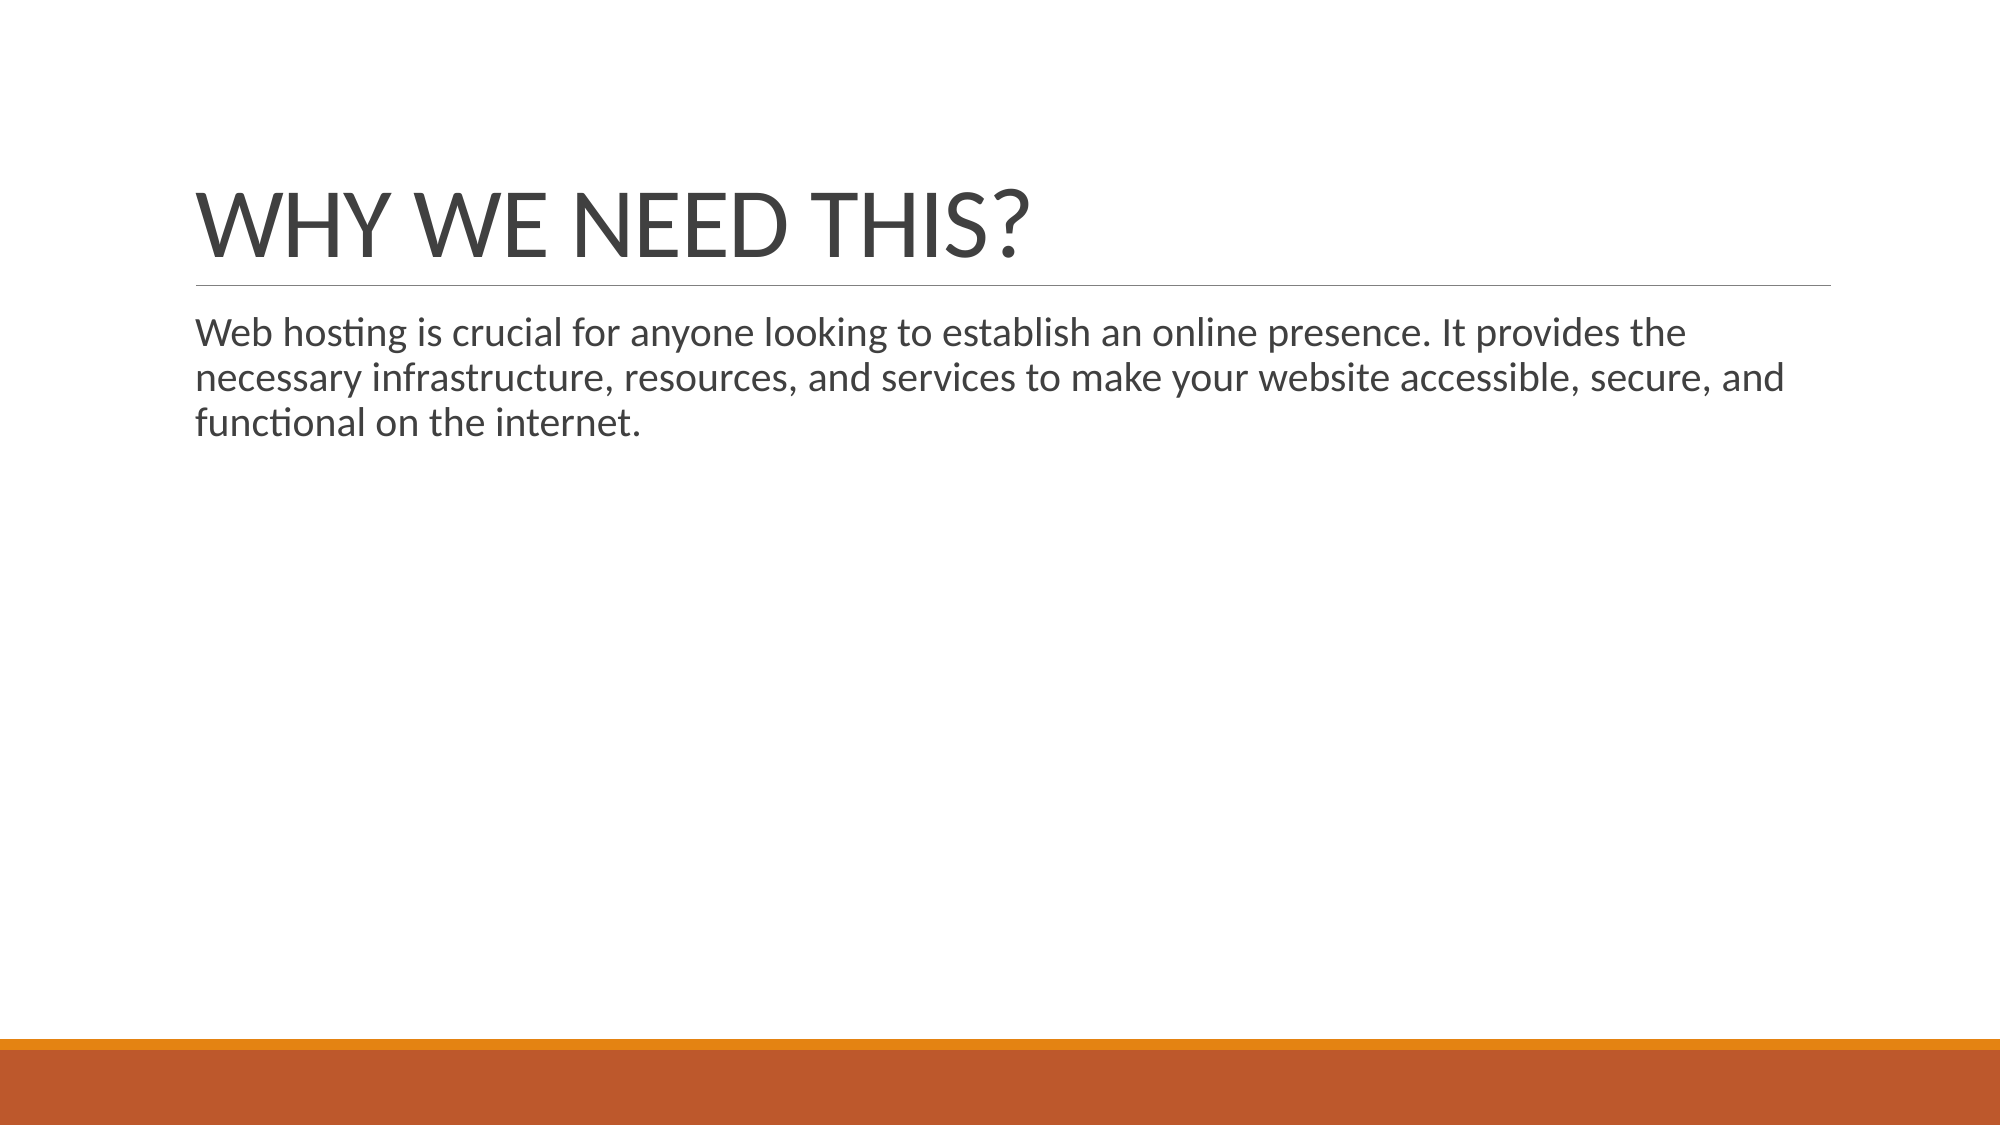

# WHY WE NEED THIS?
Web hosting is crucial for anyone looking to establish an online presence. It provides the necessary infrastructure, resources, and services to make your website accessible, secure, and functional on the internet.